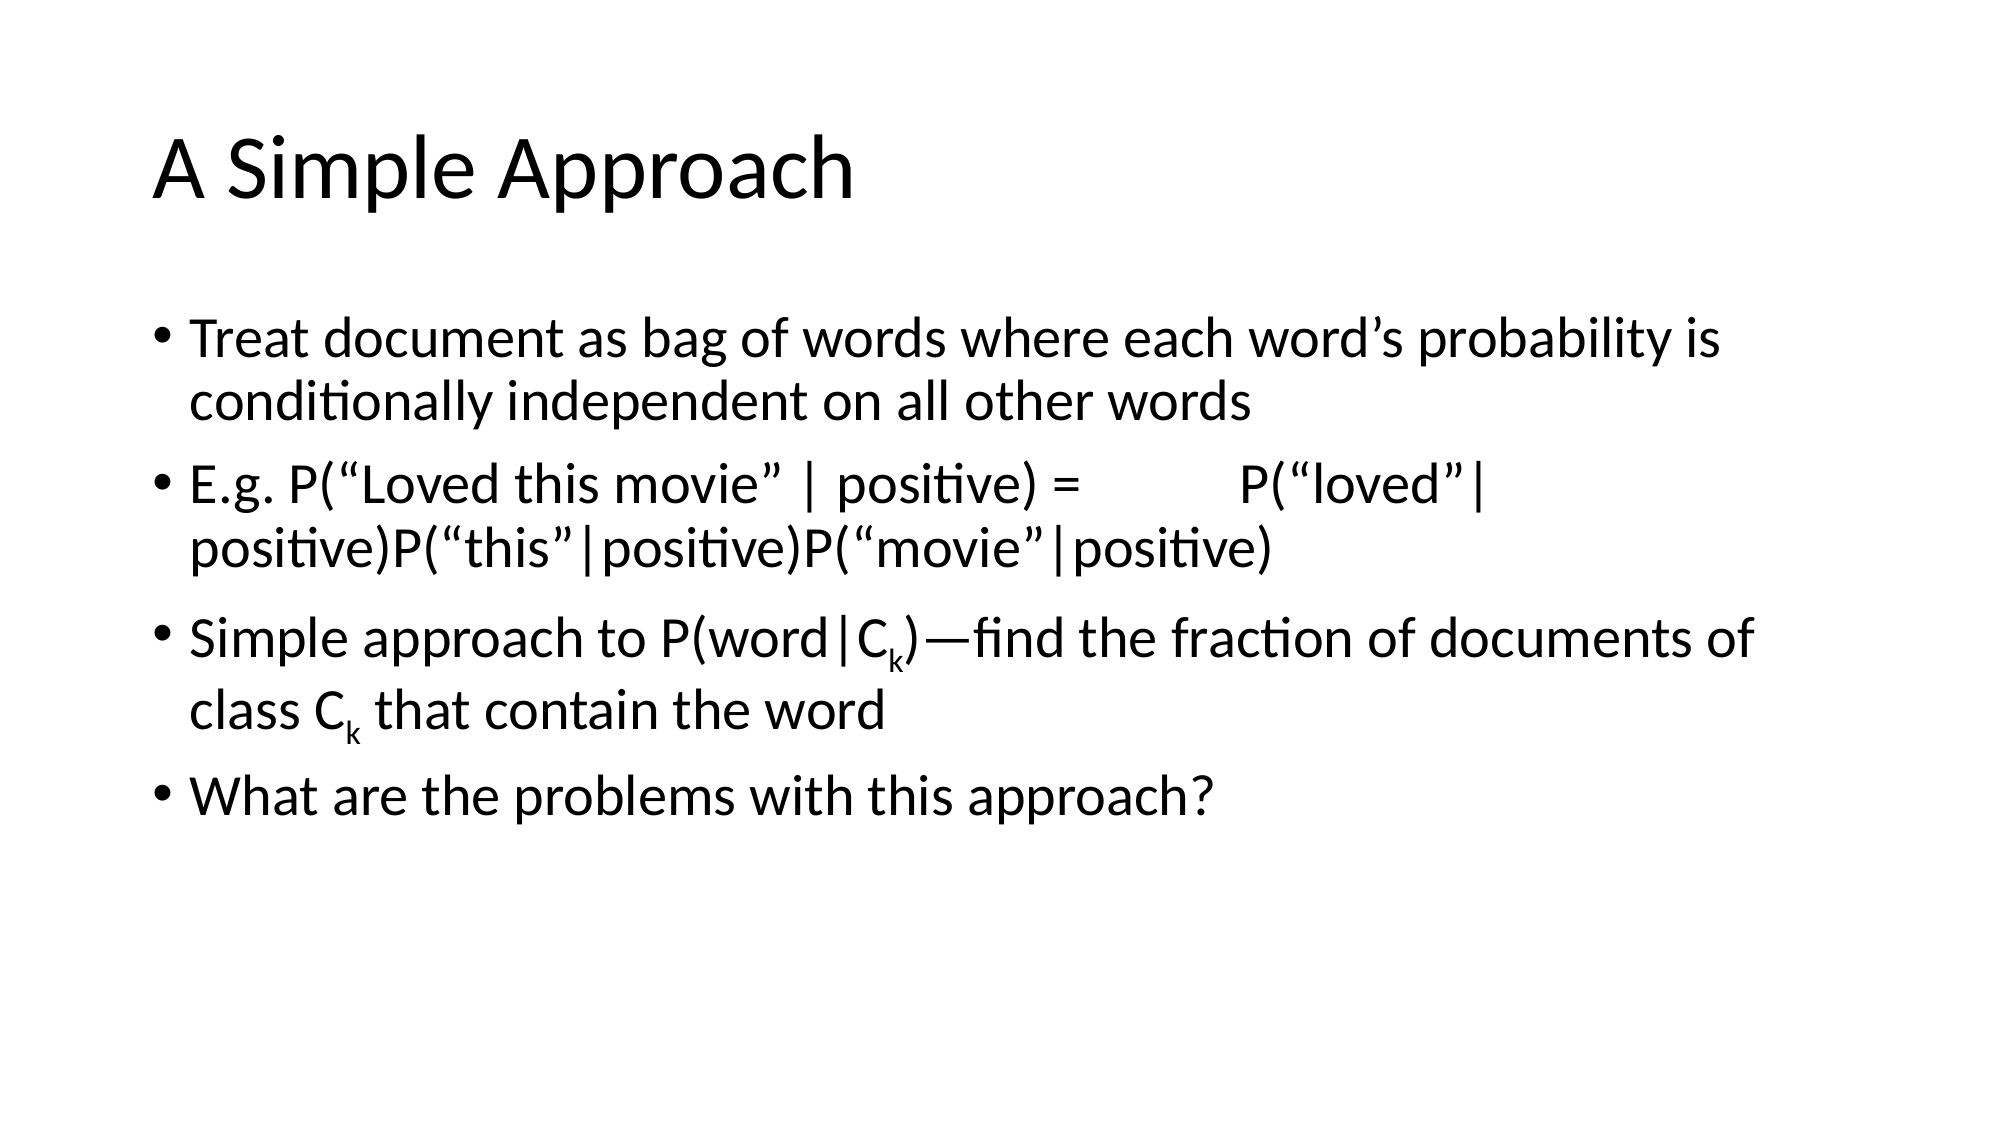

# A Simple Approach
Treat document as bag of words where each word’s probability is conditionally independent on all other words
E.g. P(“Loved this movie” | positive) = 	P(“loved”|positive)P(“this”|positive)P(“movie”|positive)
Simple approach to P(word|Ck)—find the fraction of documents of class Ck that contain the word
What are the problems with this approach?